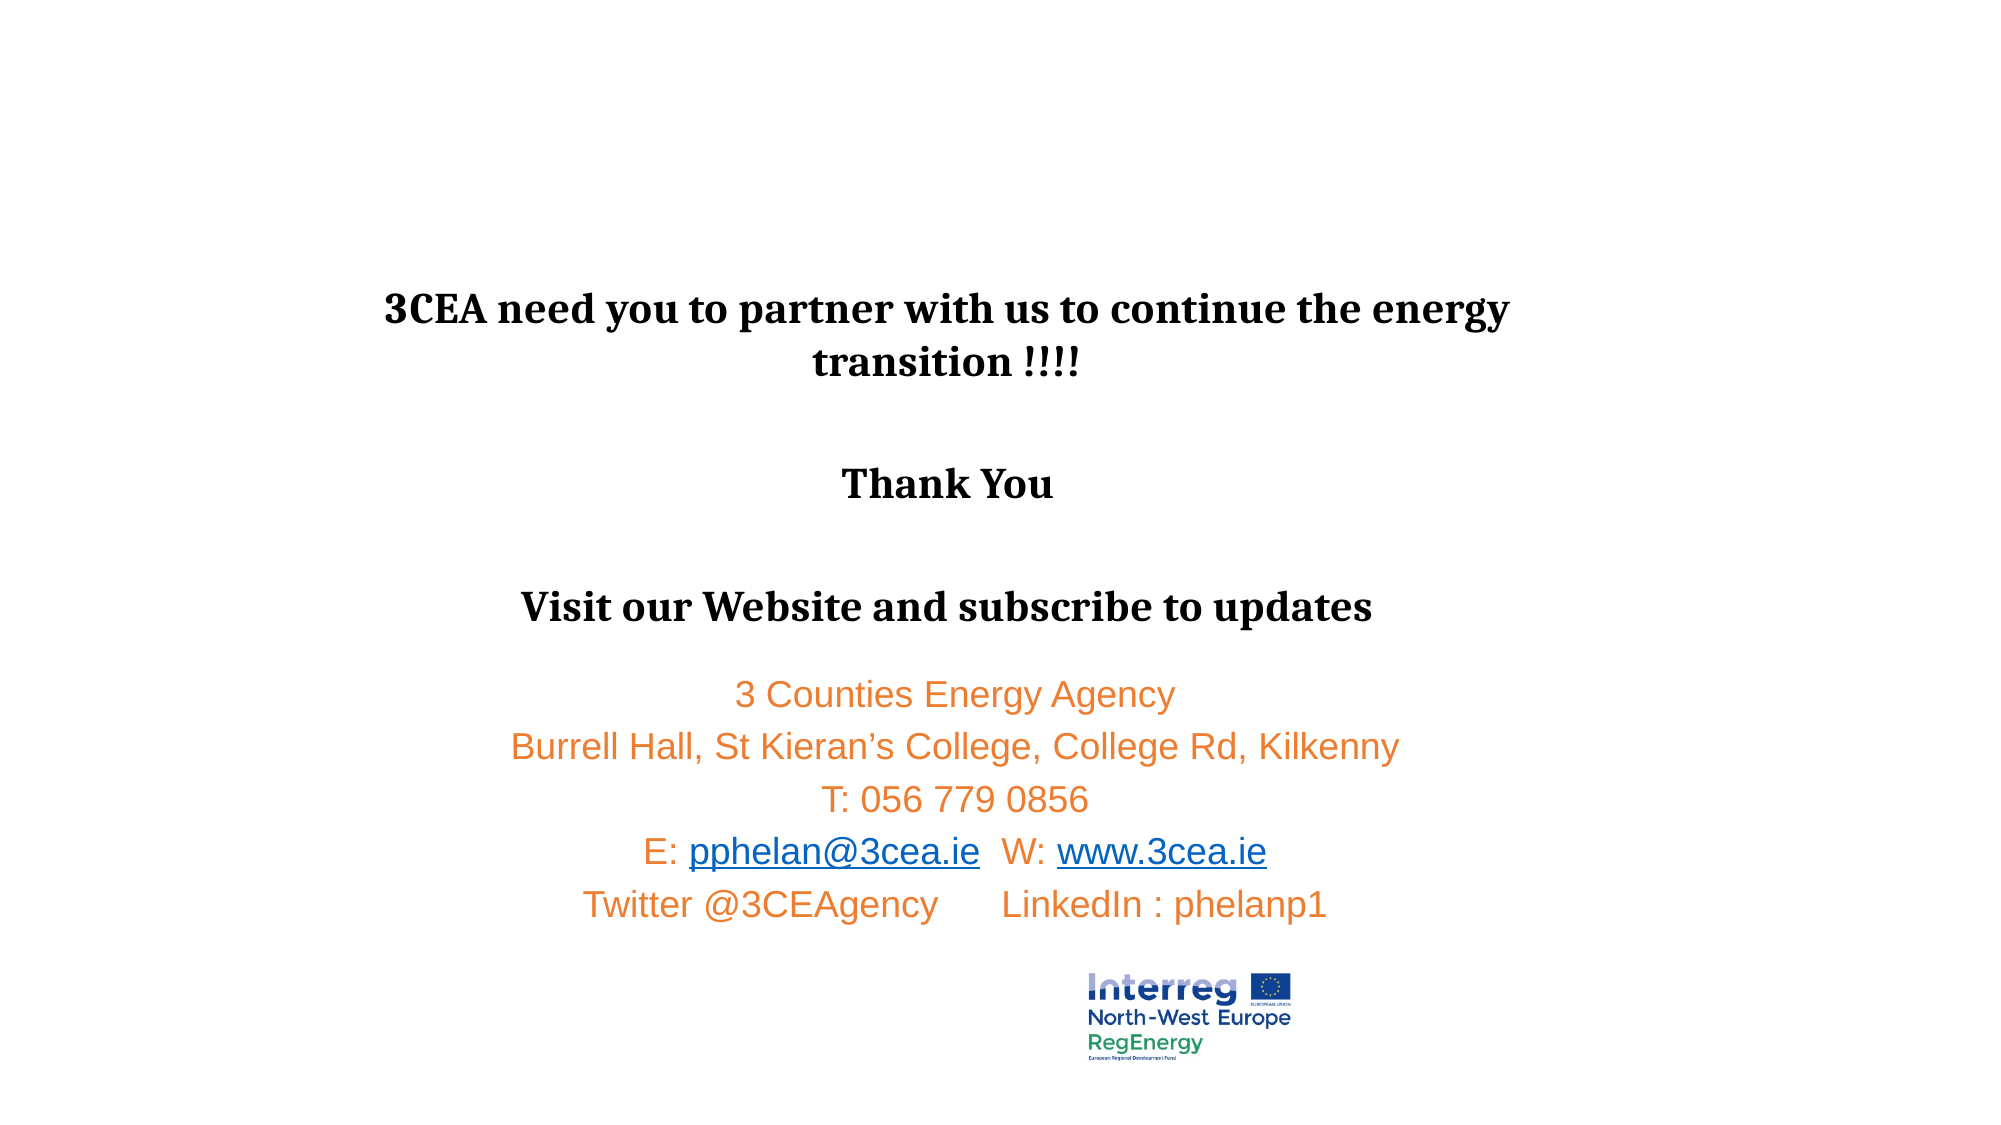

3CEA need you to partner with us to continue the energy transition !!!!

Thank You

Visit our Website and subscribe to updates

3 Counties Energy Agency
Burrell Hall, St Kieran’s College, College Rd, Kilkenny
T: 056 779 0856
E: pphelan@3cea.ie  W: www.3cea.ie
Twitter @3CEAgency      LinkedIn : phelanp1